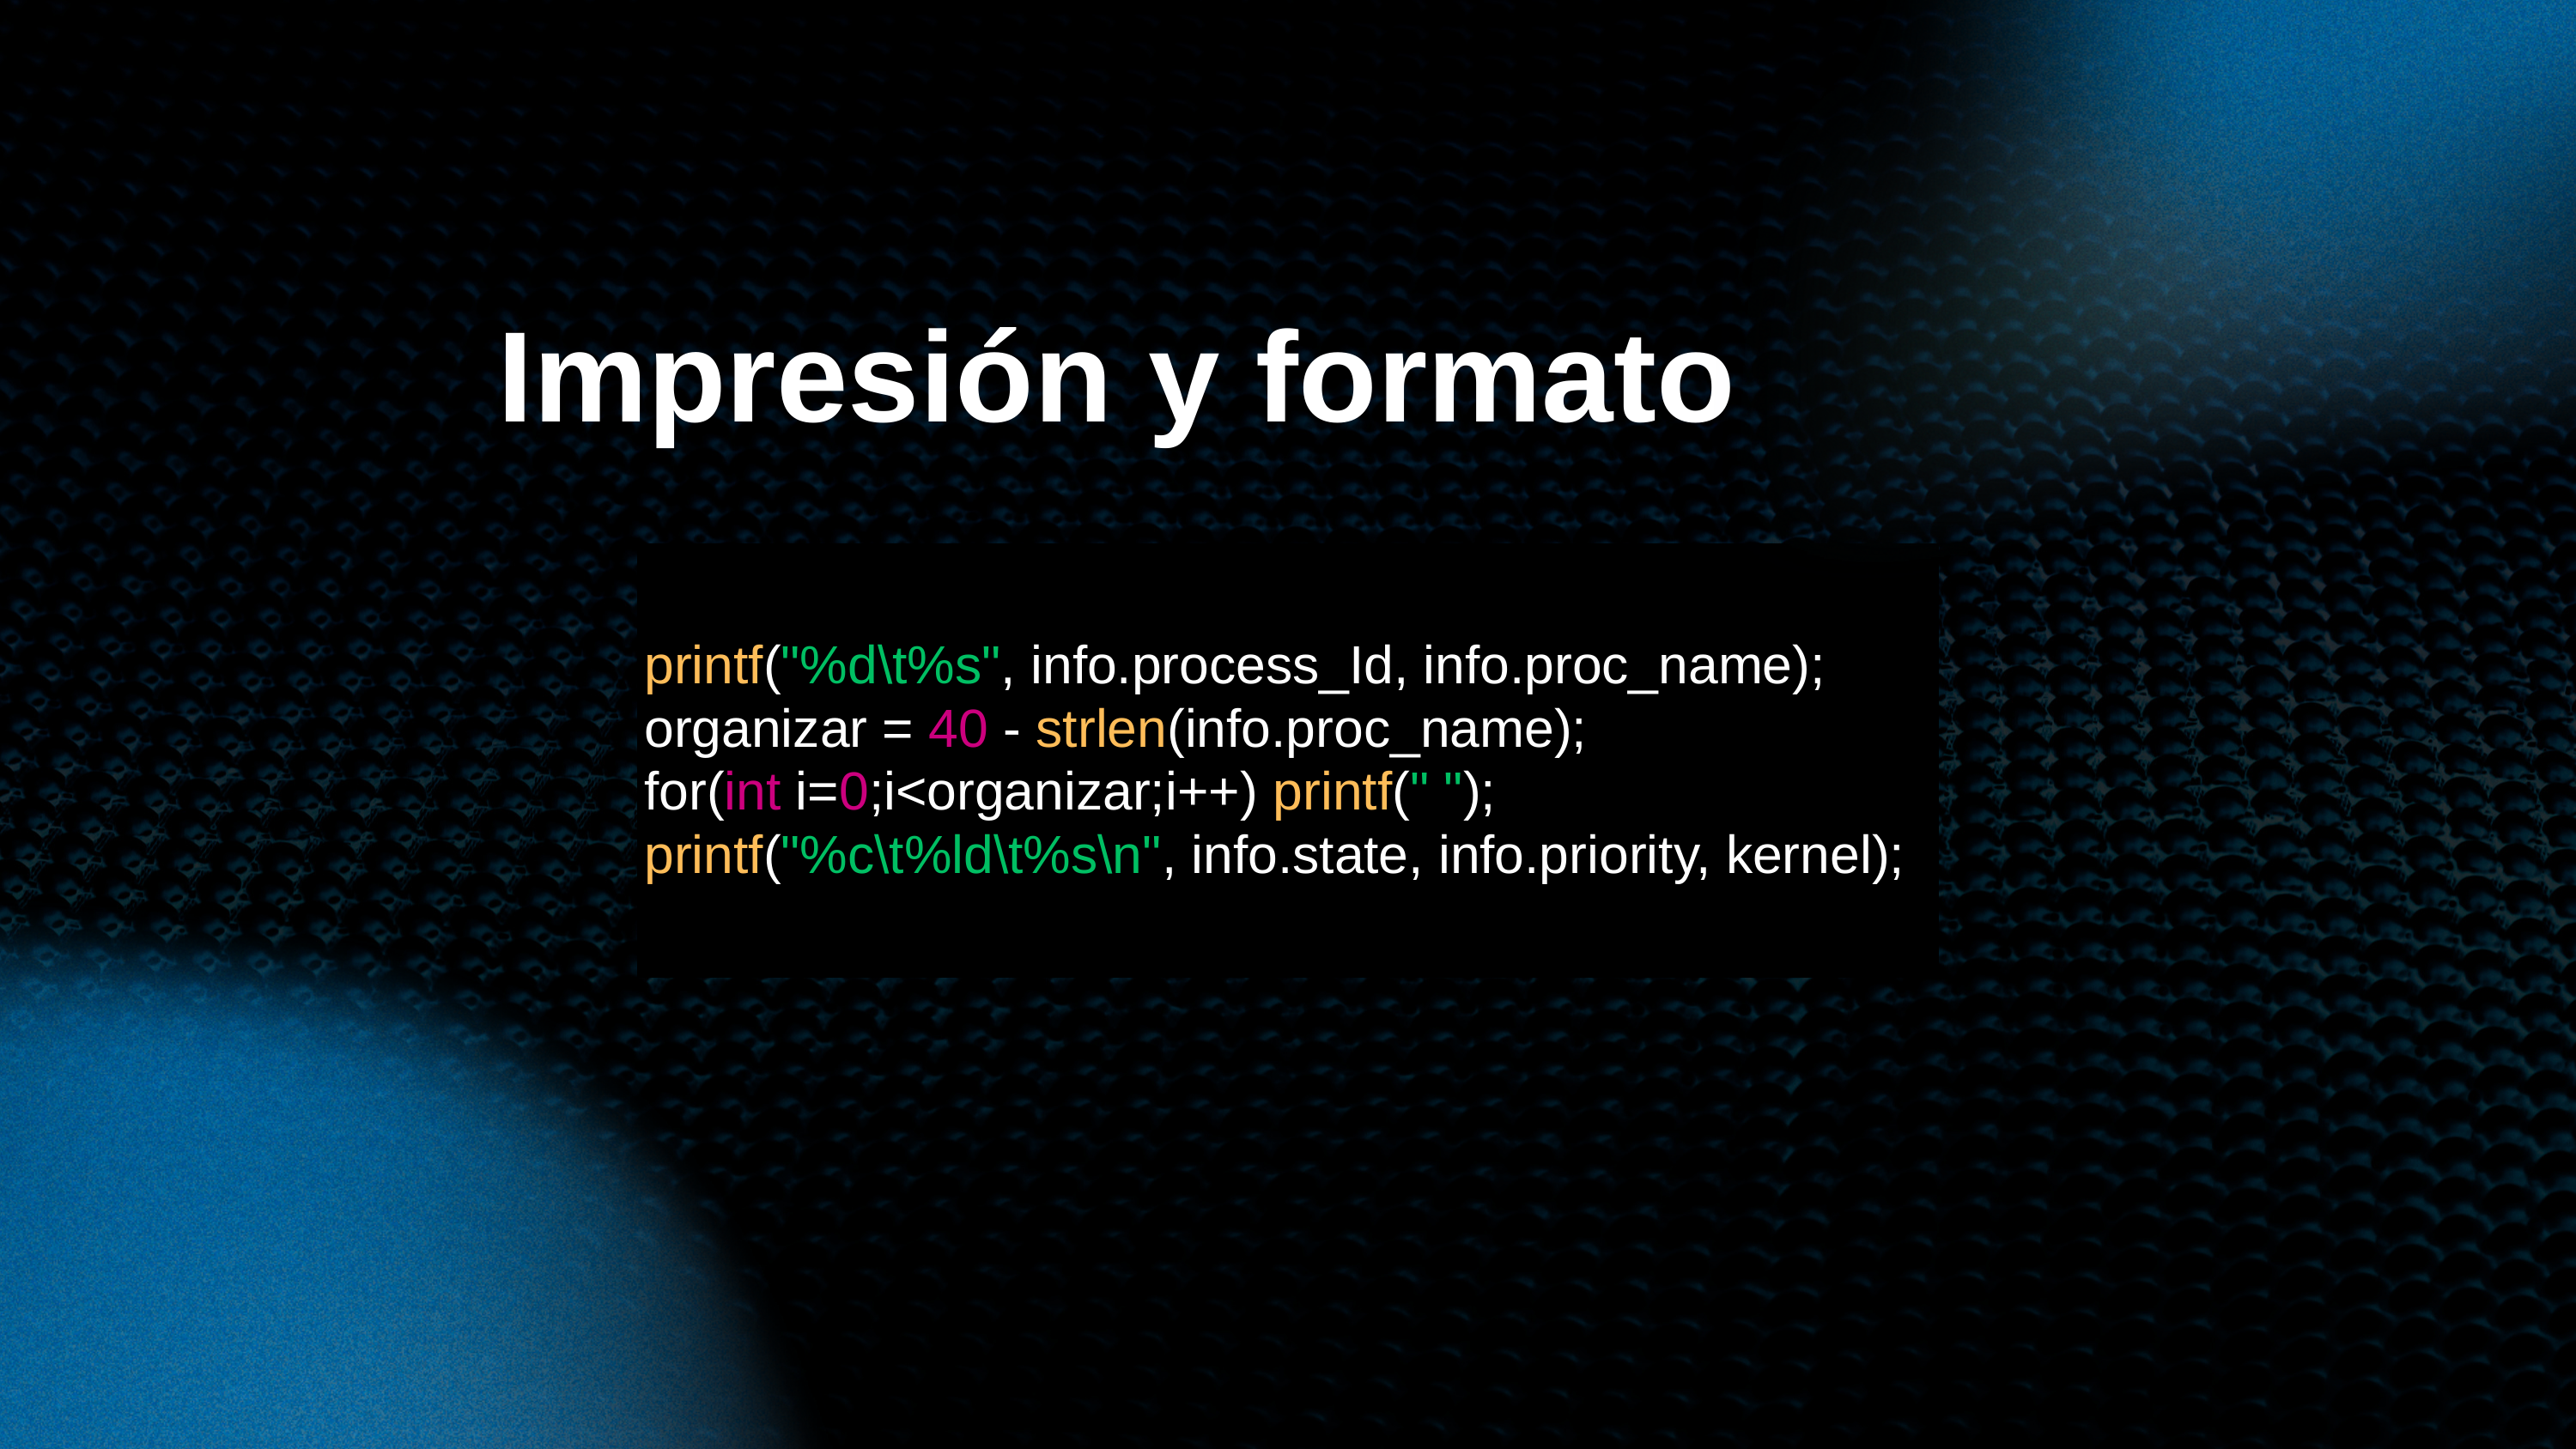

Impresión y formato

printf("%d\t%s", info.process_Id, info.proc_name);
organizar = 40 - strlen(info.proc_name);
for(int i=0;i<organizar;i++) printf(" ");
printf("%c\t%ld\t%s\n", info.state, info.priority, kernel);